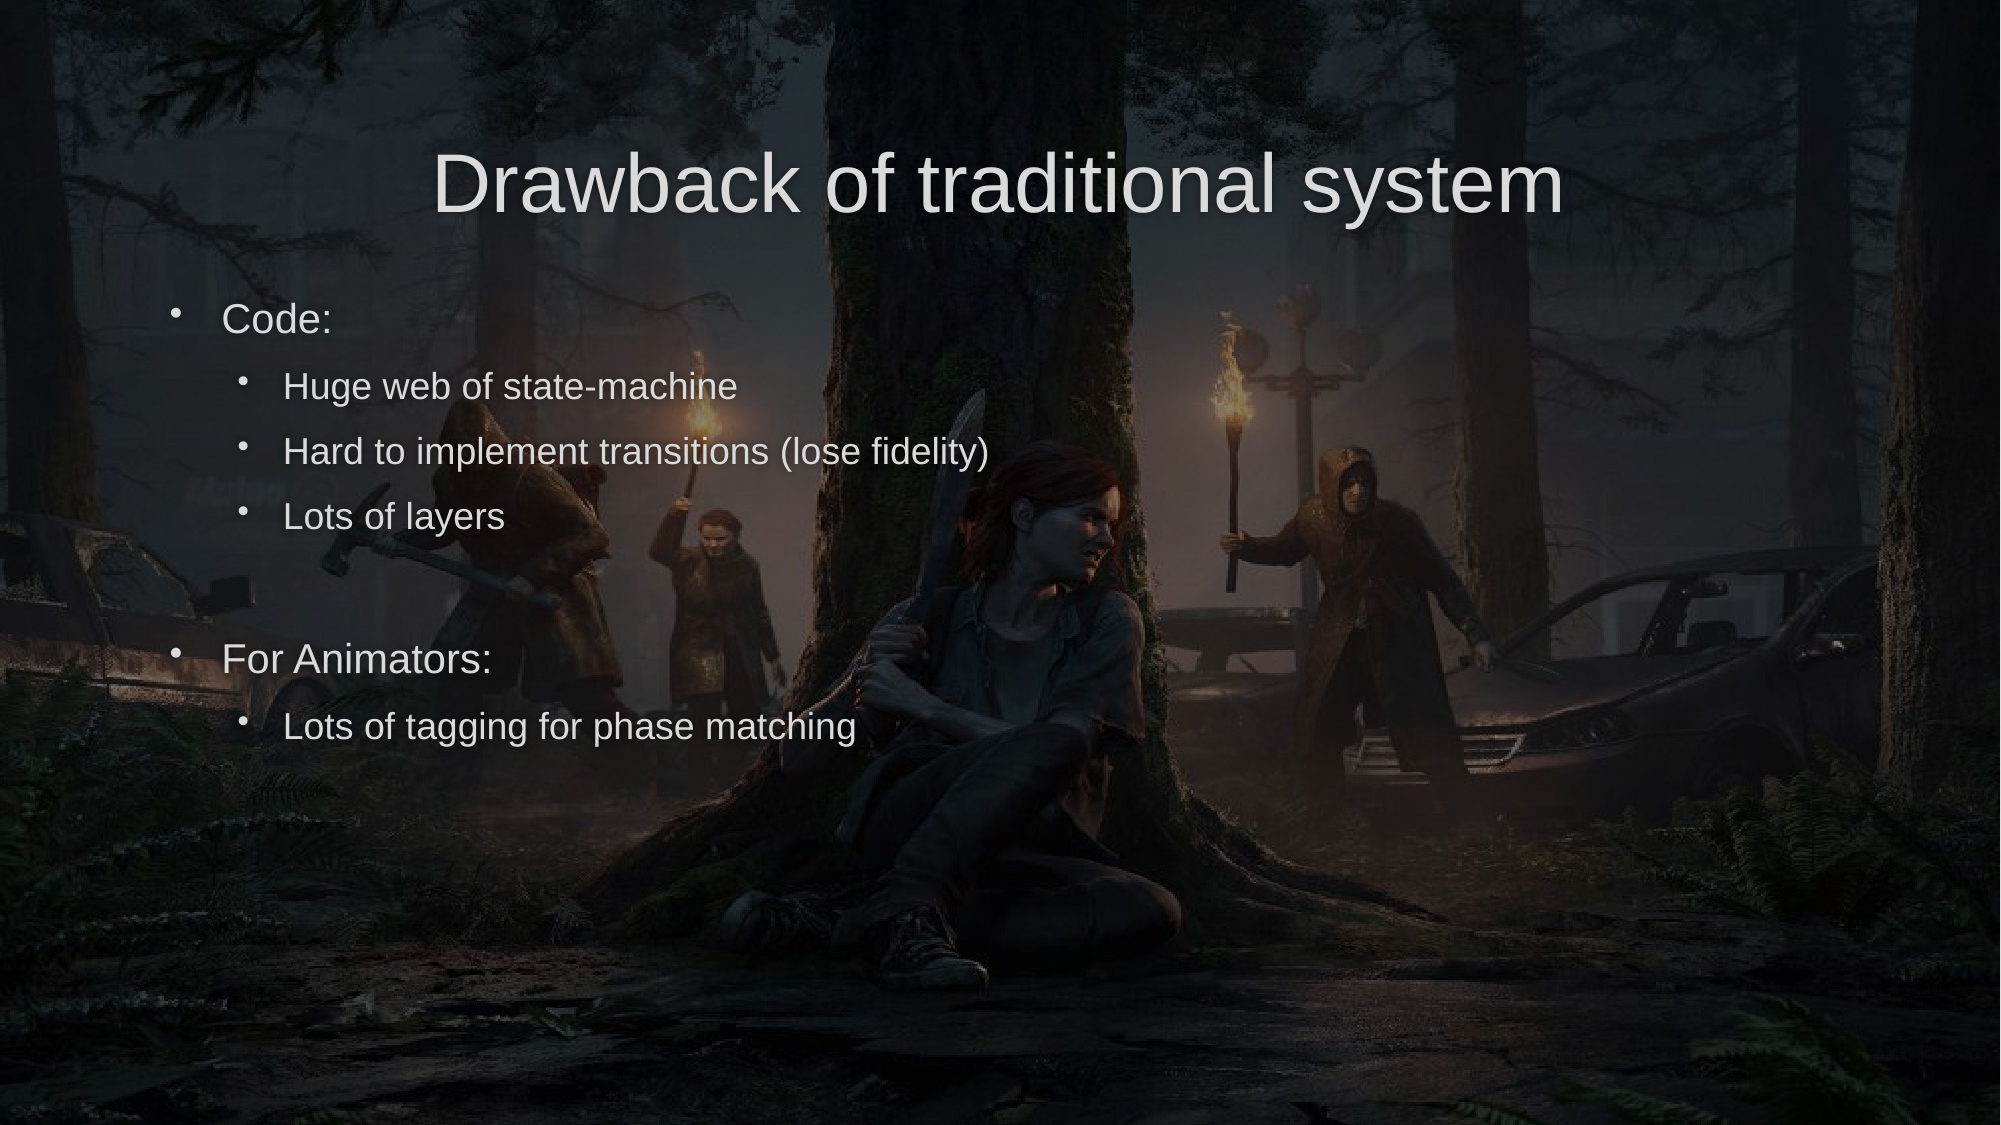

# Drawback of traditional system
Code:
Huge web of state-machine
Hard to implement transitions (lose fidelity)
Lots of layers

For Animators:
Lots of tagging for phase matching